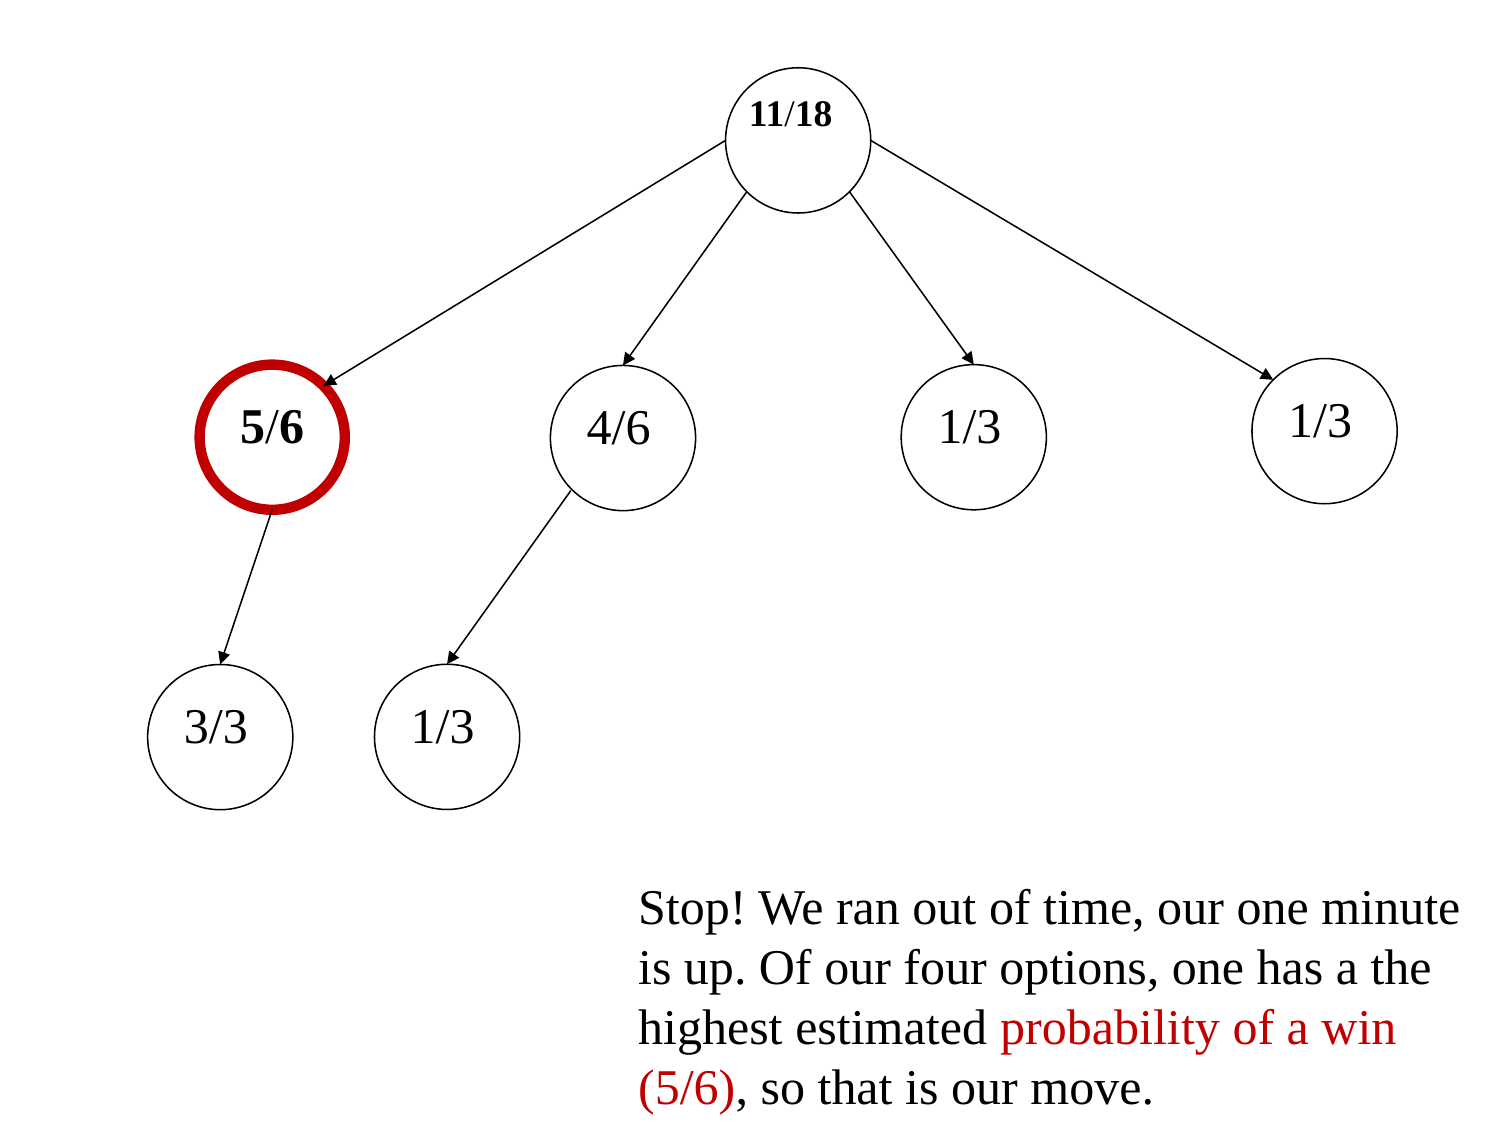

11/18
1/3
1/3
5/6
4/6
1/3
3/3
Stop! We ran out of time, our one minute is up. Of our four options, one has a the highest estimated probability of a win (5/6), so that is our move.